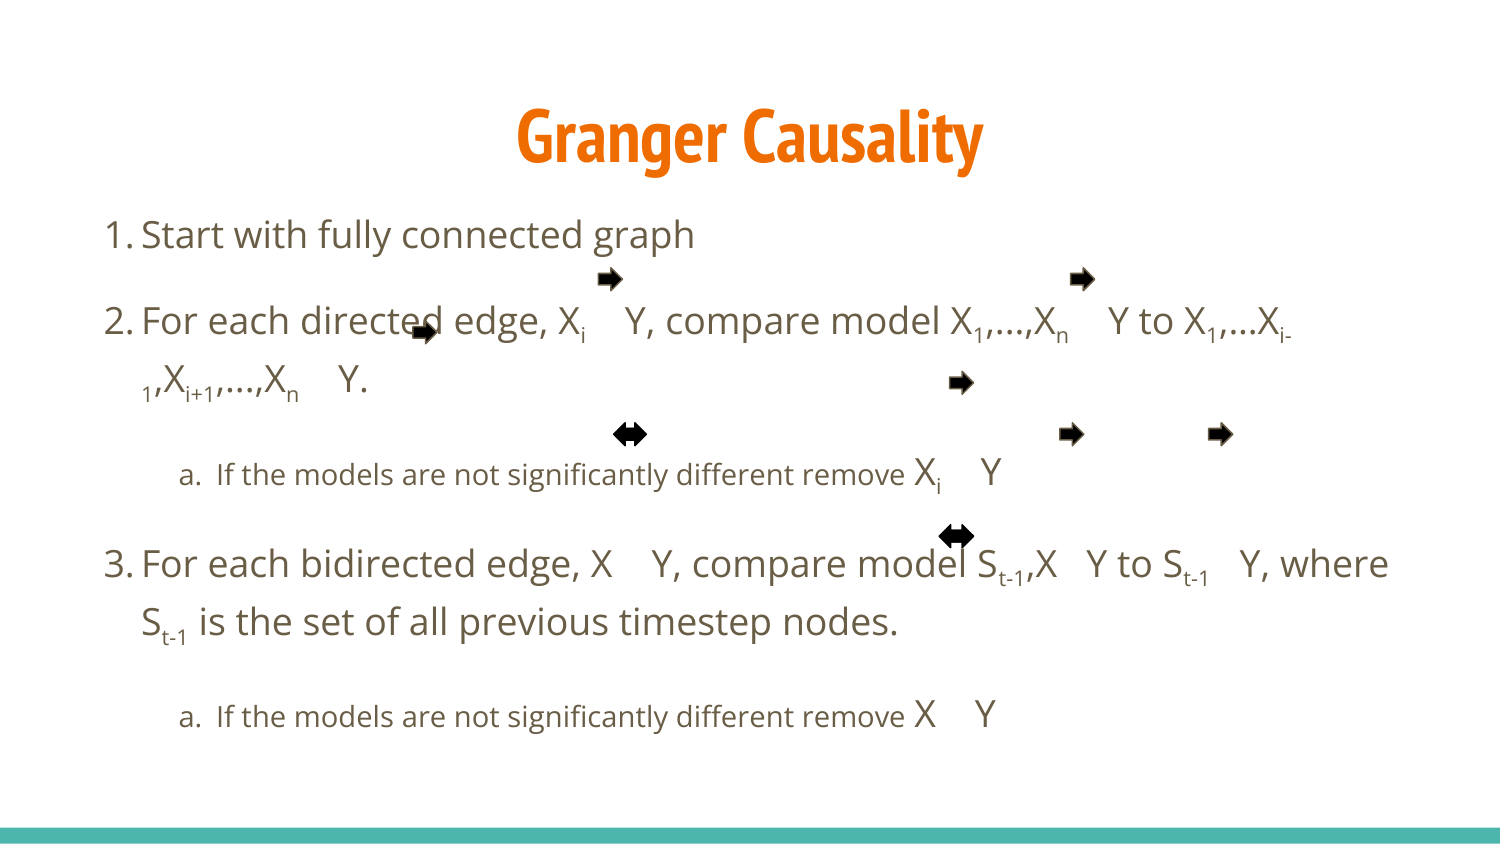

# Granger Causality
Start with fully connected graph
For each directed edge, Xi    Y, compare model X1,...,Xn    Y to X1,...Xi-1,Xi+1,...,Xn    Y.
If the models are not significantly different remove Xi    Y
For each bidirected edge, X    Y, compare model St-1,X   Y to St-1   Y, where St-1 is the set of all previous timestep nodes.
If the models are not significantly different remove X    Y